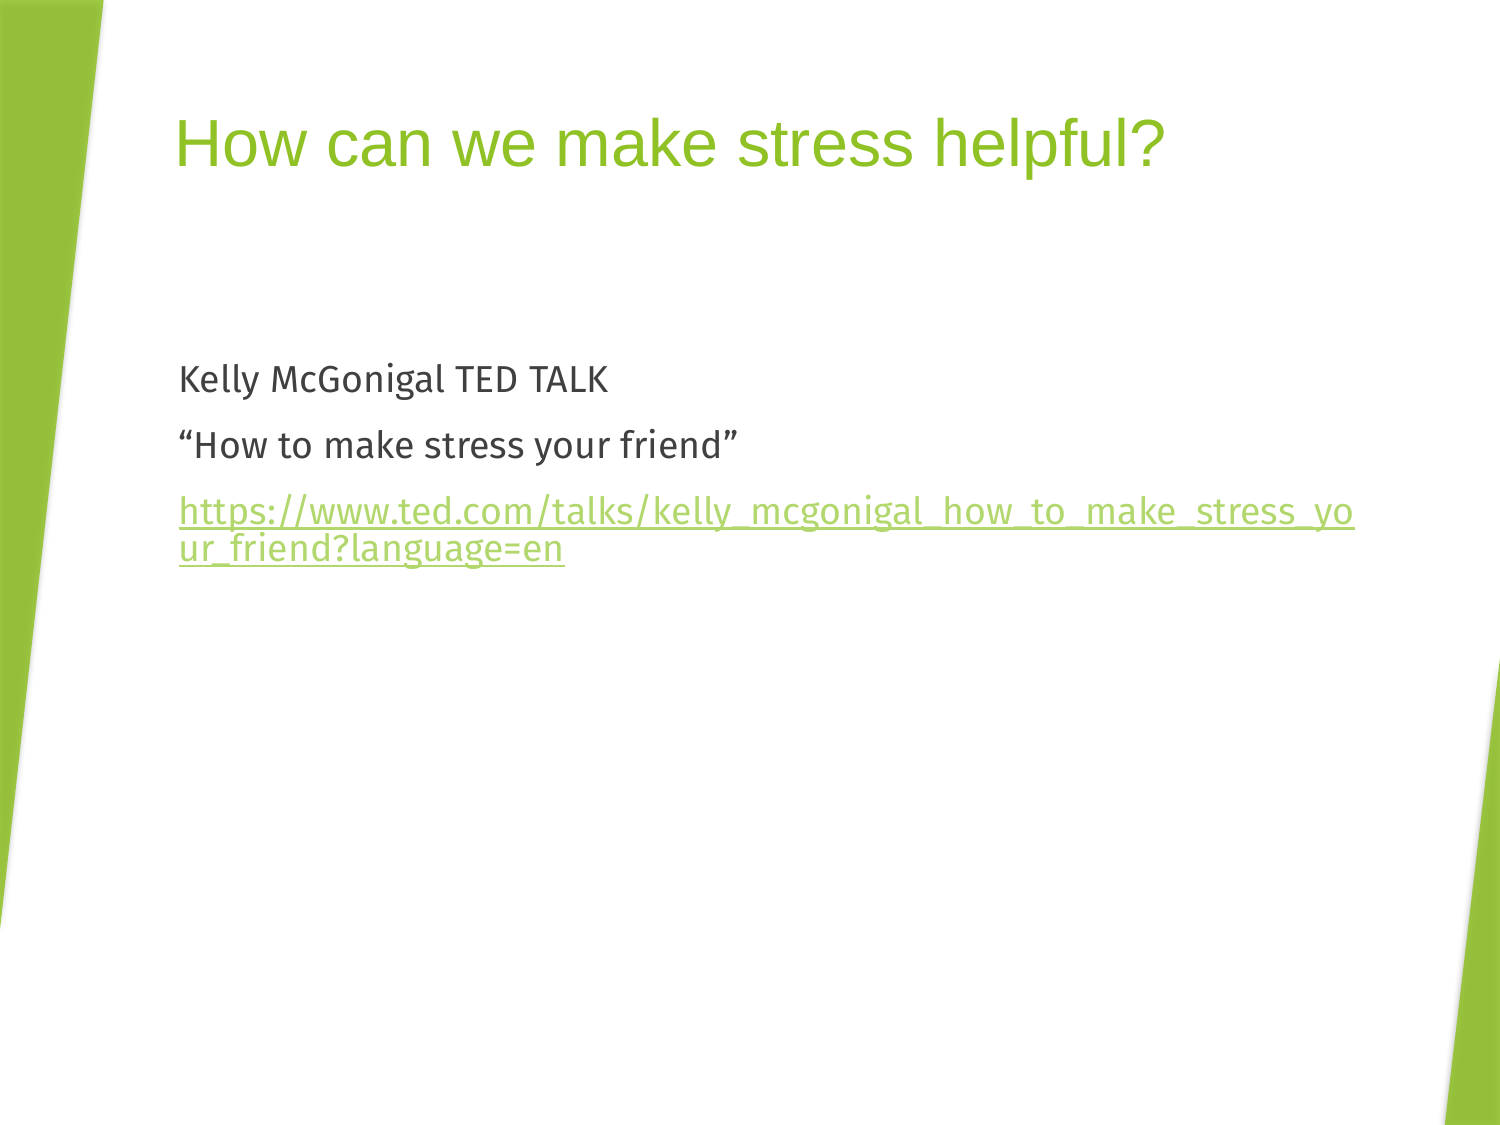

# How can we make stress helpful?

Kelly McGonigal TED TALK
“How to make stress your friend”
https://www.ted.com/talks/kelly_mcgonigal_how_to_make_stress_your_friend?language=en